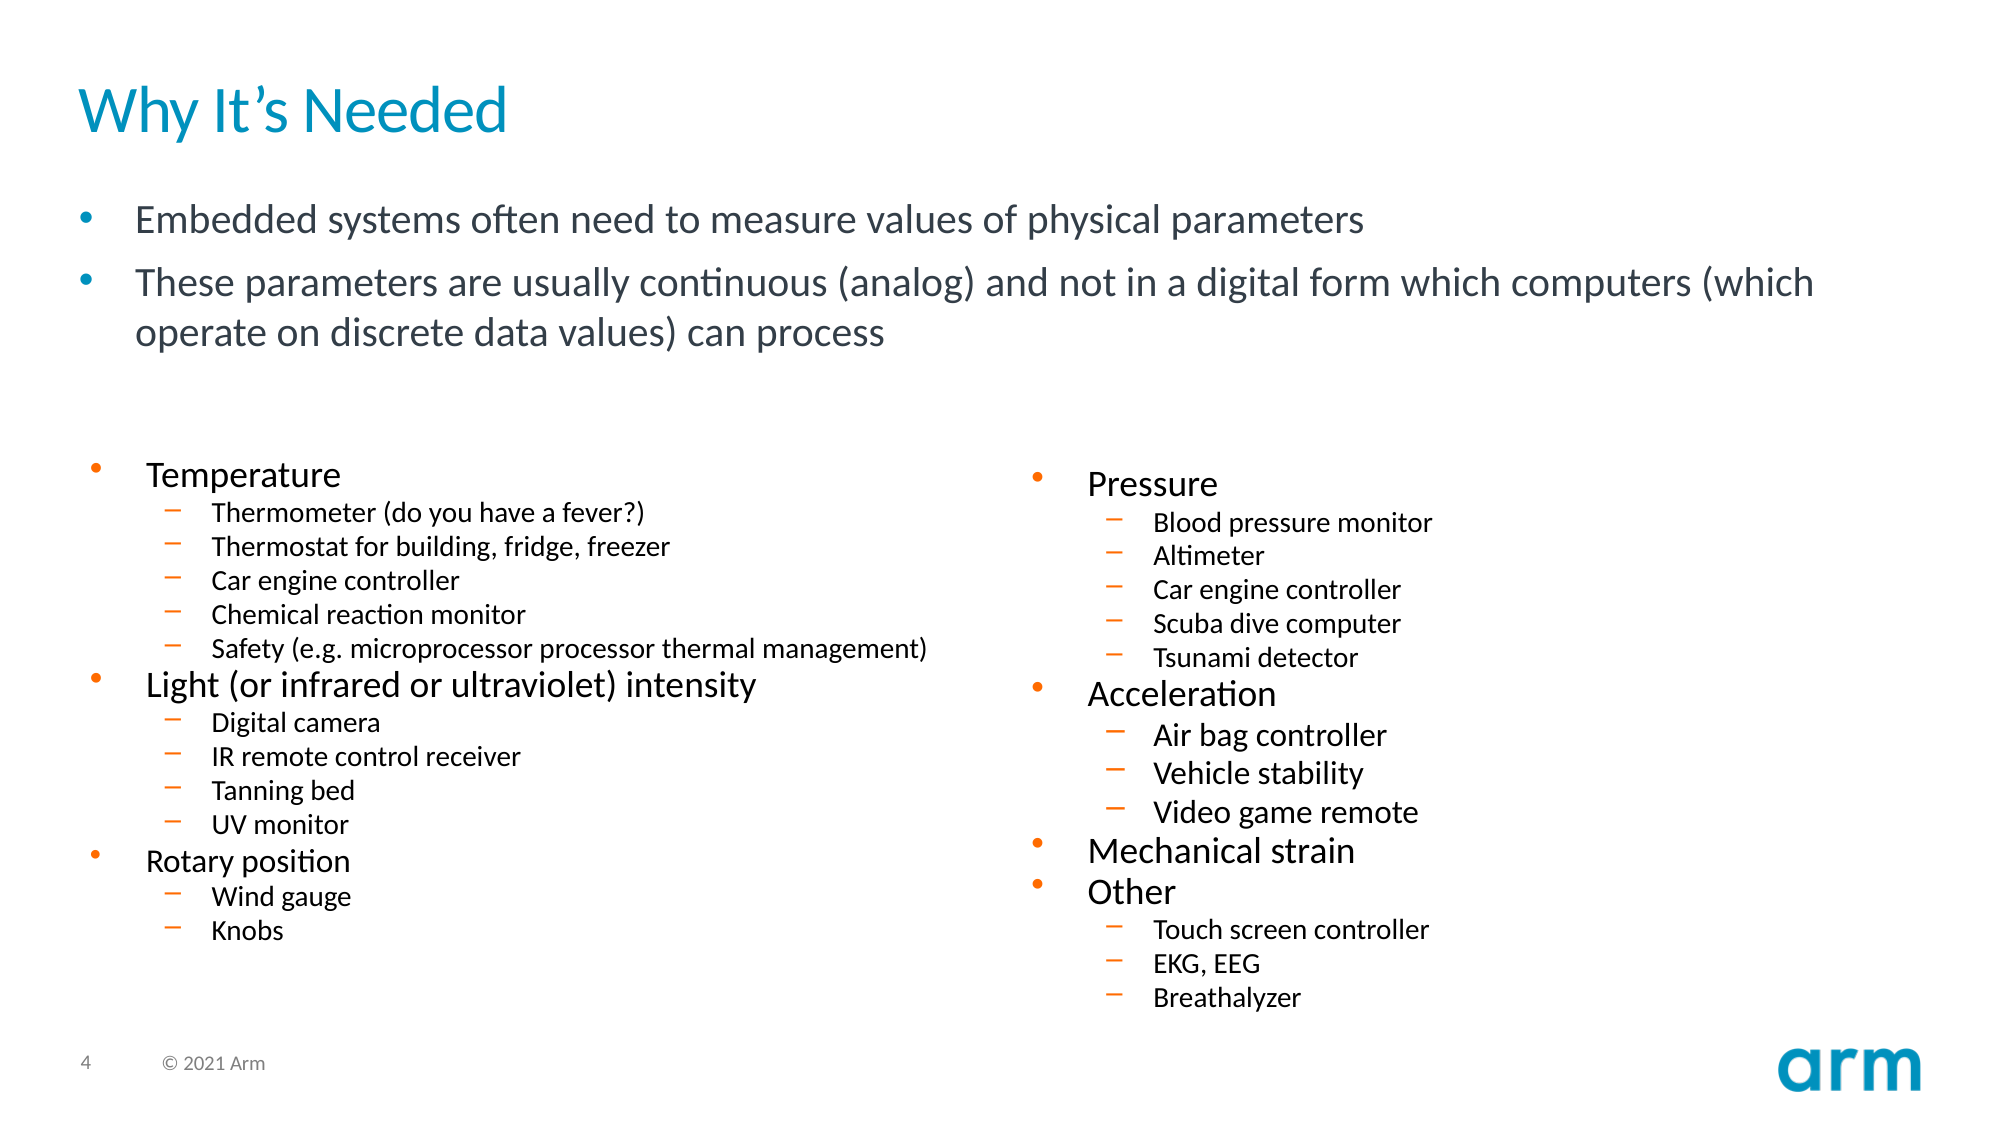

# Why It’s Needed
Embedded systems often need to measure values of physical parameters
These parameters are usually continuous (analog) and not in a digital form which computers (which operate on discrete data values) can process
Temperature
Thermometer (do you have a fever?)
Thermostat for building, fridge, freezer
Car engine controller
Chemical reaction monitor
Safety (e.g. microprocessor processor thermal management)
Light (or infrared or ultraviolet) intensity
Digital camera
IR remote control receiver
Tanning bed
UV monitor
Rotary position
Wind gauge
Knobs
Pressure
Blood pressure monitor
Altimeter
Car engine controller
Scuba dive computer
Tsunami detector
Acceleration
Air bag controller
Vehicle stability
Video game remote
Mechanical strain
Other
Touch screen controller
EKG, EEG
Breathalyzer